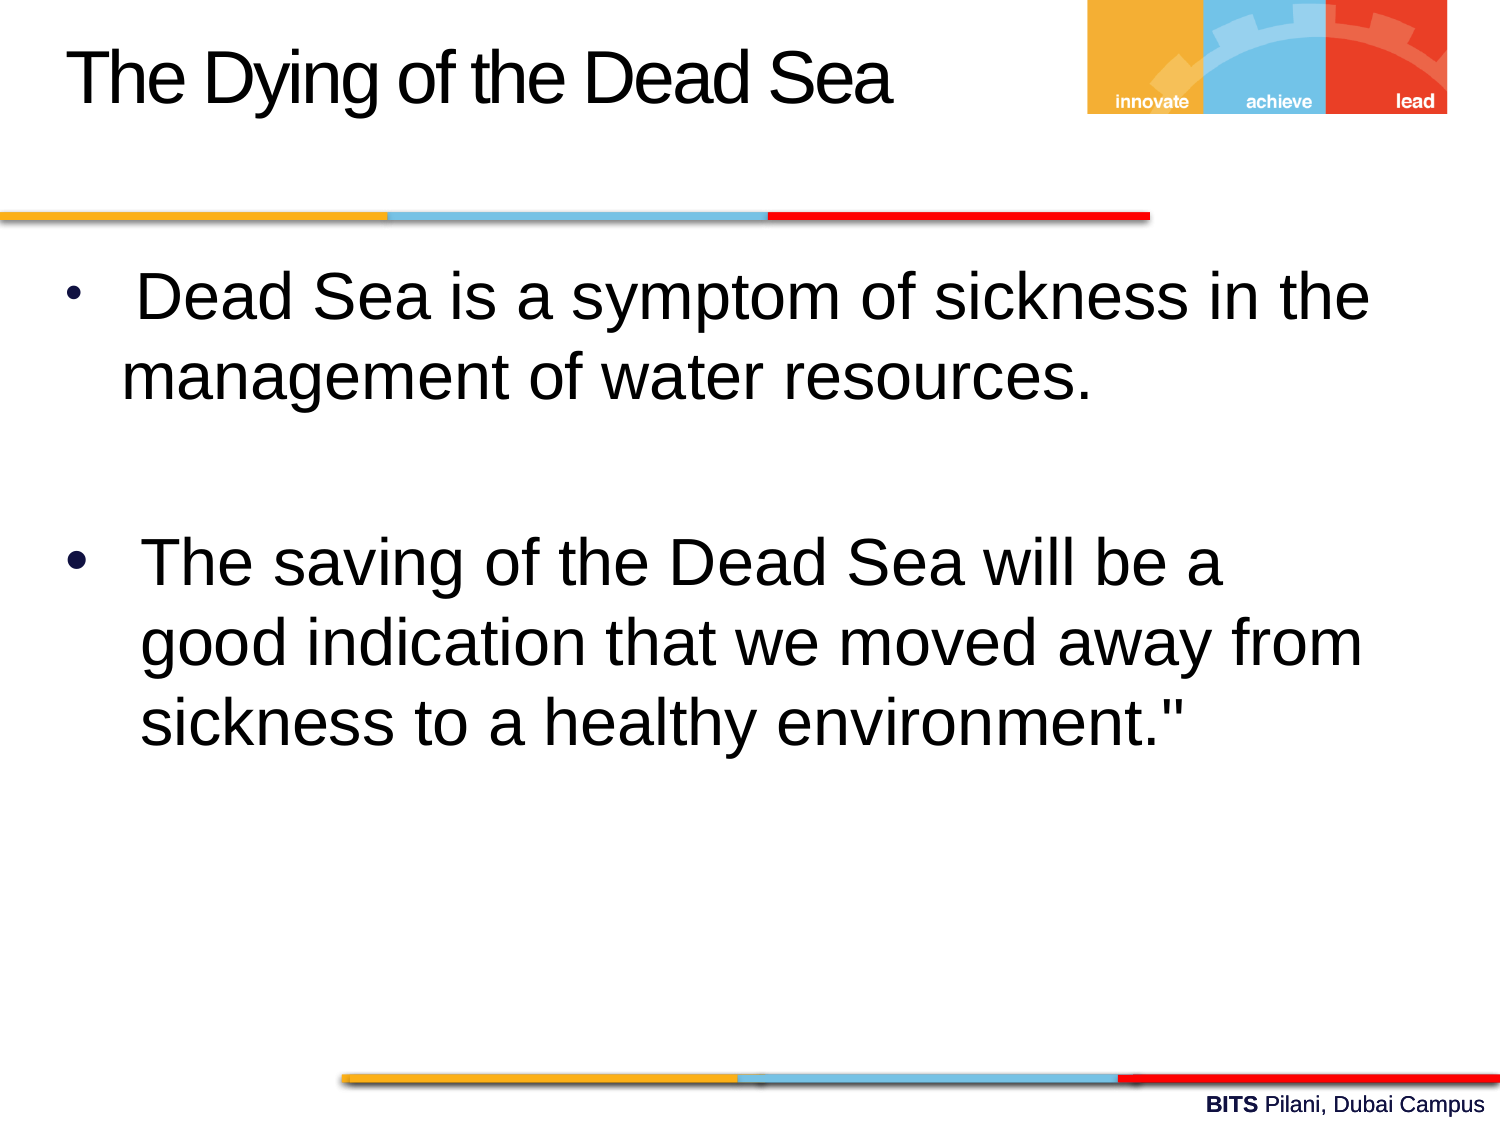

The Dying of the Dead Sea

 Dead Sea is a symptom of sickness in the management of water resources.

The saving of the Dead Sea will be a good indication that we moved away from sickness to a healthy environment."